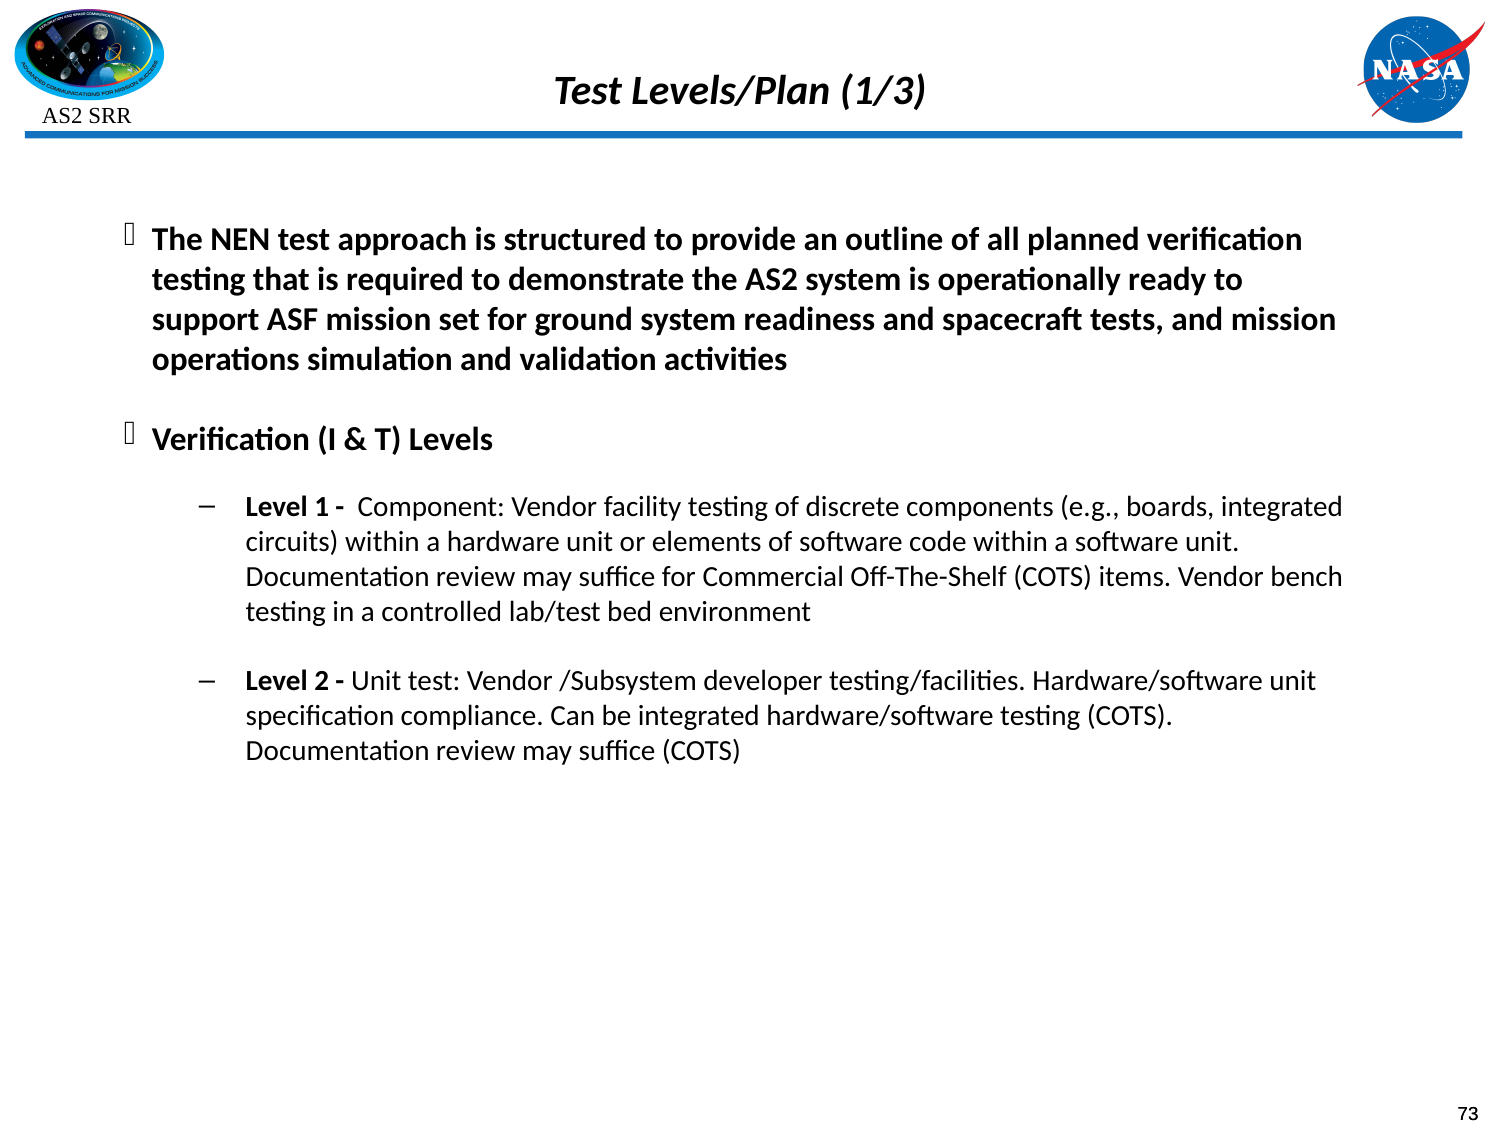

# Test Levels/Plan (1/3)
The NEN test approach is structured to provide an outline of all planned verification testing that is required to demonstrate the AS2 system is operationally ready to support ASF mission set for ground system readiness and spacecraft tests, and mission operations simulation and validation activities

Verification (I & T) Levels

Level 1 -  Component: Vendor facility testing of discrete components (e.g., boards, integrated circuits) within a hardware unit or elements of software code within a software unit. Documentation review may suffice for Commercial Off-The-Shelf (COTS) items. Vendor bench testing in a controlled lab/test bed environment

Level 2 - Unit test: Vendor /Subsystem developer testing/facilities. Hardware/software unit specification compliance. Can be integrated hardware/software testing (COTS). Documentation review may suffice (COTS)